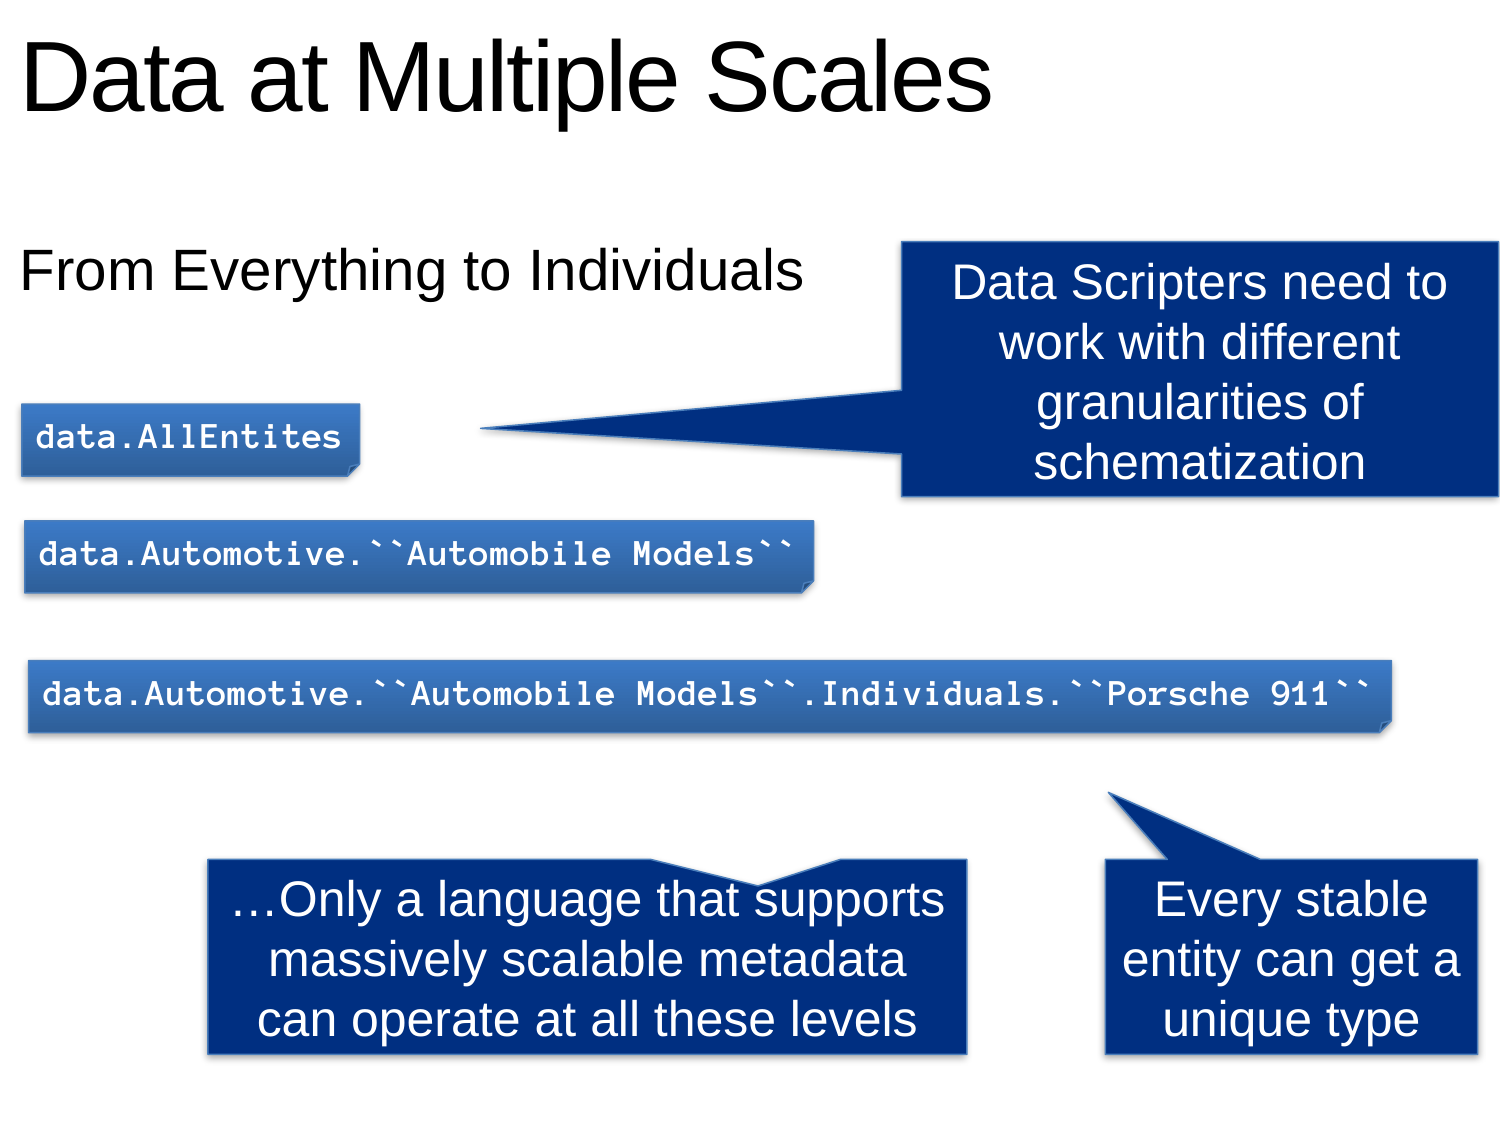

# Data at Multiple Scales
From Everything to Individuals
Data Scripters need to work with different granularities of schematization
data.AllEntites
data.Automotive.``Automobile Models``
data.Automotive.``Automobile Models``.Individuals.``Porsche 911``
Every stable entity can get a unique type
…Only a language that supports massively scalable metadata can operate at all these levels